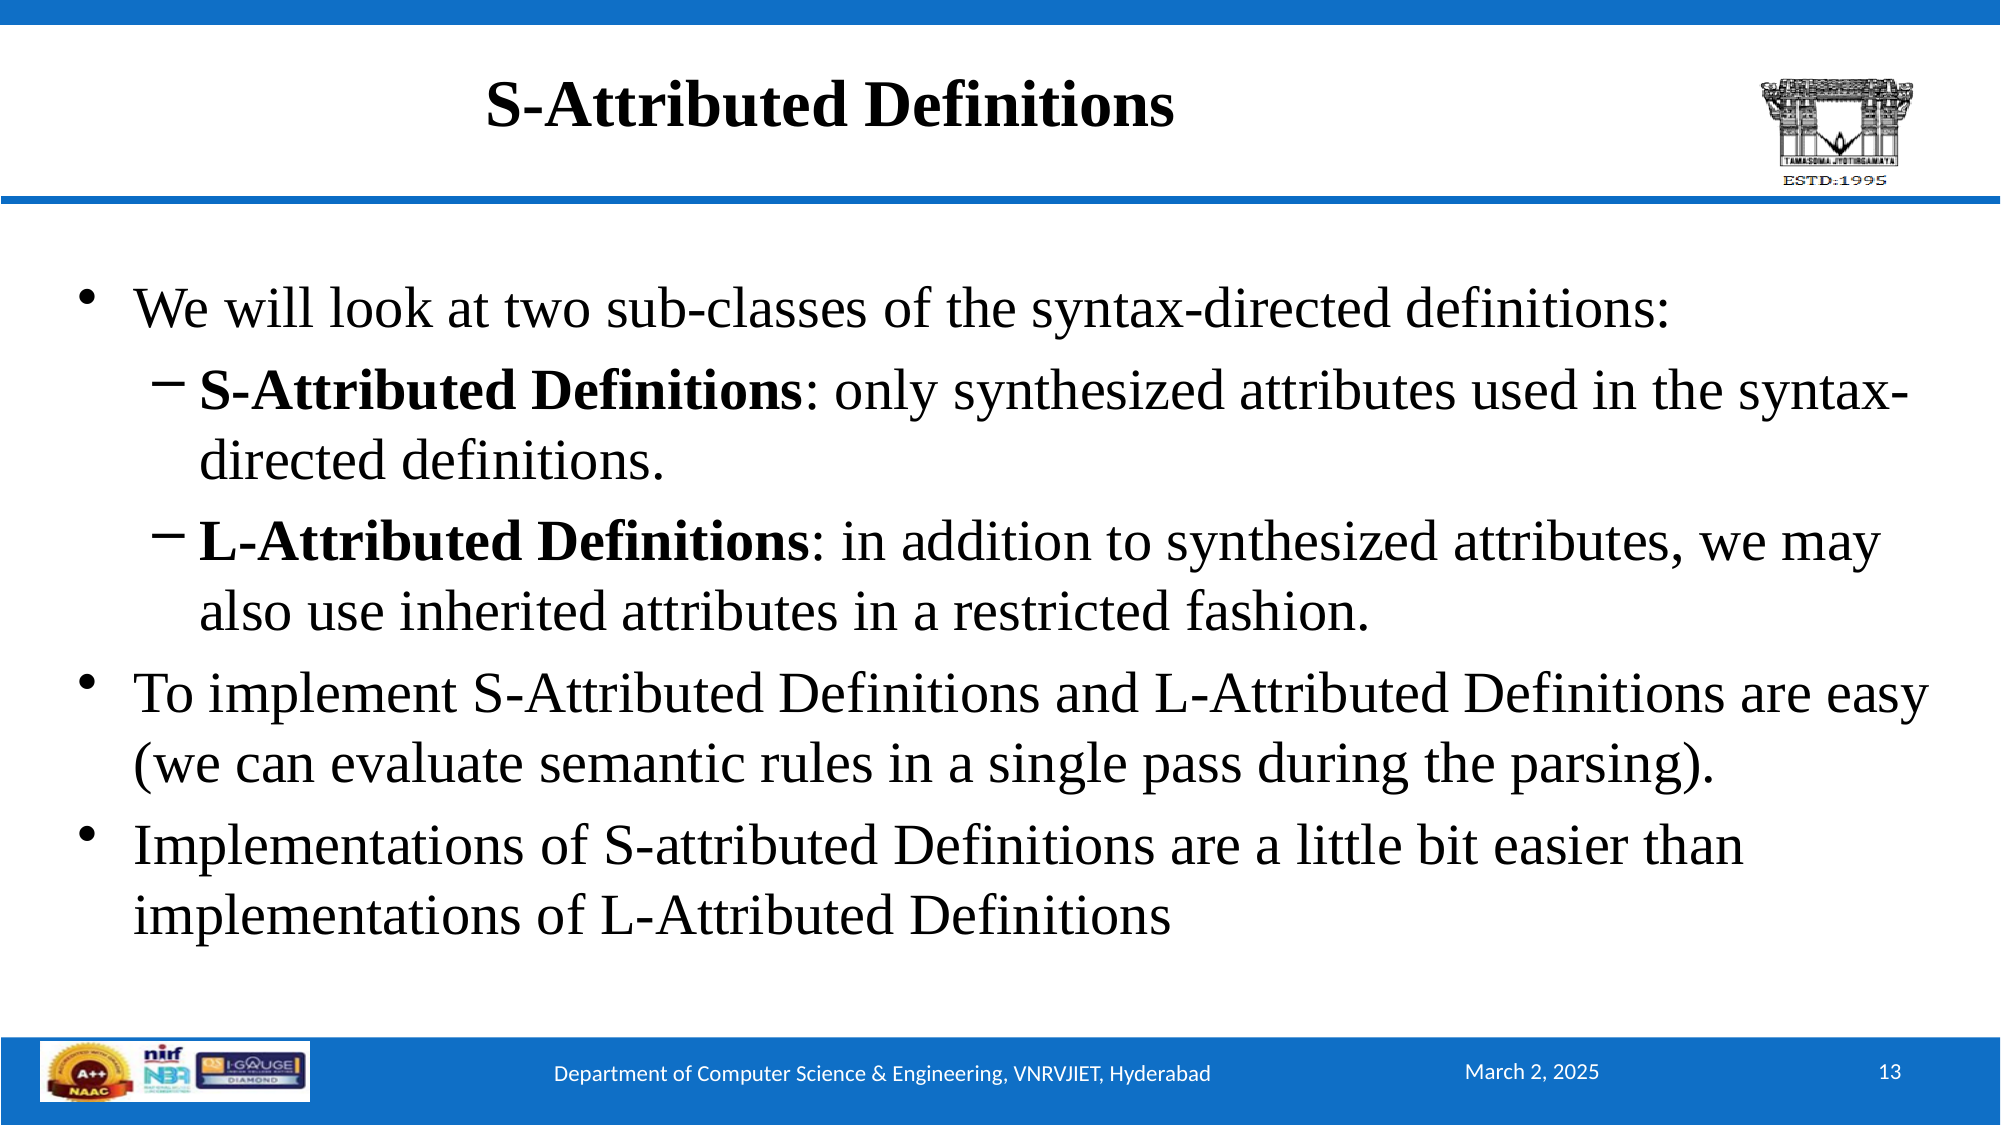

S-Attributed Definitions

We will look at two sub-classes of the syntax-directed definitions:
S-Attributed Definitions: only synthesized attributes used in the syntax-directed definitions.
L-Attributed Definitions: in addition to synthesized attributes, we may also use inherited attributes in a restricted fashion.
To implement S-Attributed Definitions and L-Attributed Definitions are easy (we can evaluate semantic rules in a single pass during the parsing).
Implementations of S-attributed Definitions are a little bit easier than implementations of L-Attributed Definitions
March 2, 2025
13
Department of Computer Science & Engineering, VNRVJIET, Hyderabad